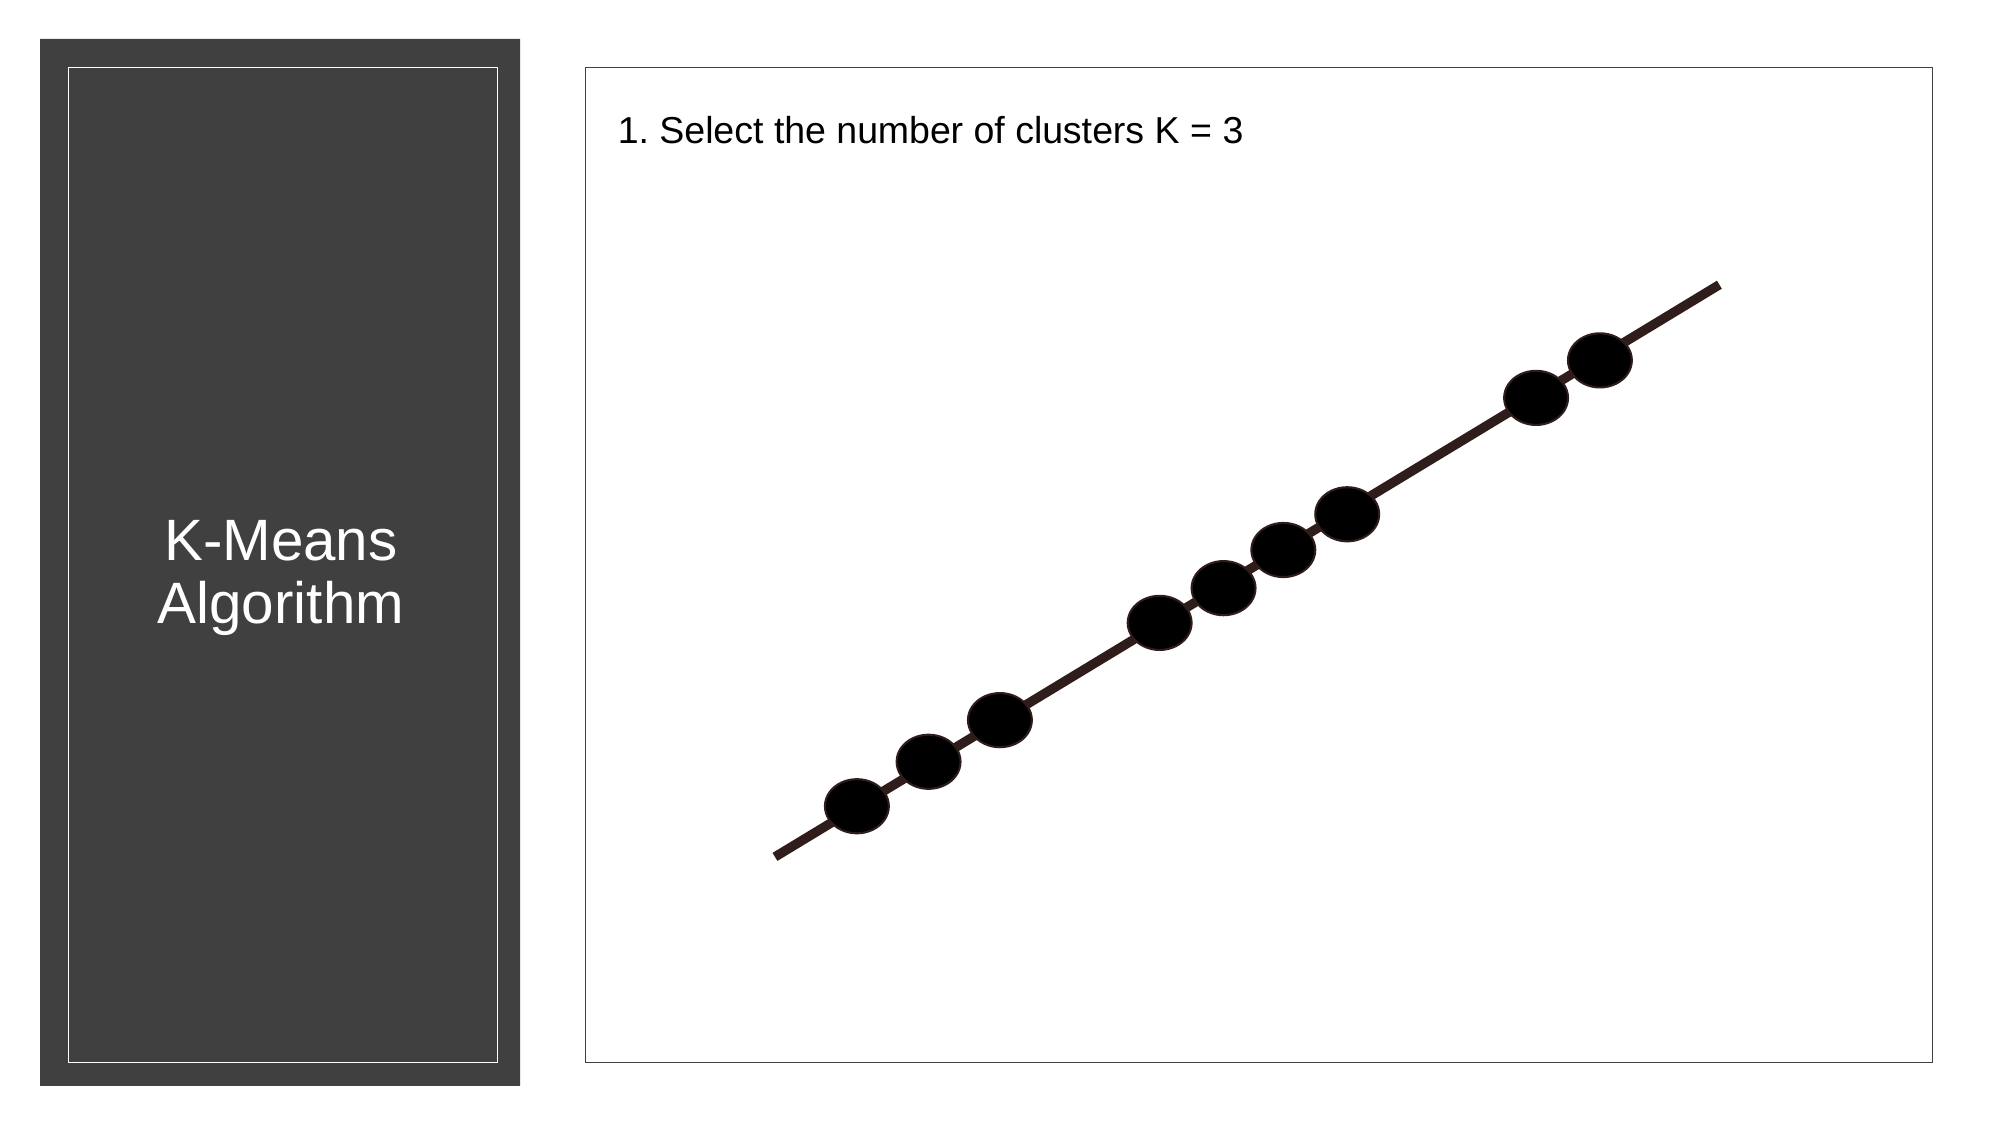

1. Select the number of clusters K = 3
# K-Means Algorithm